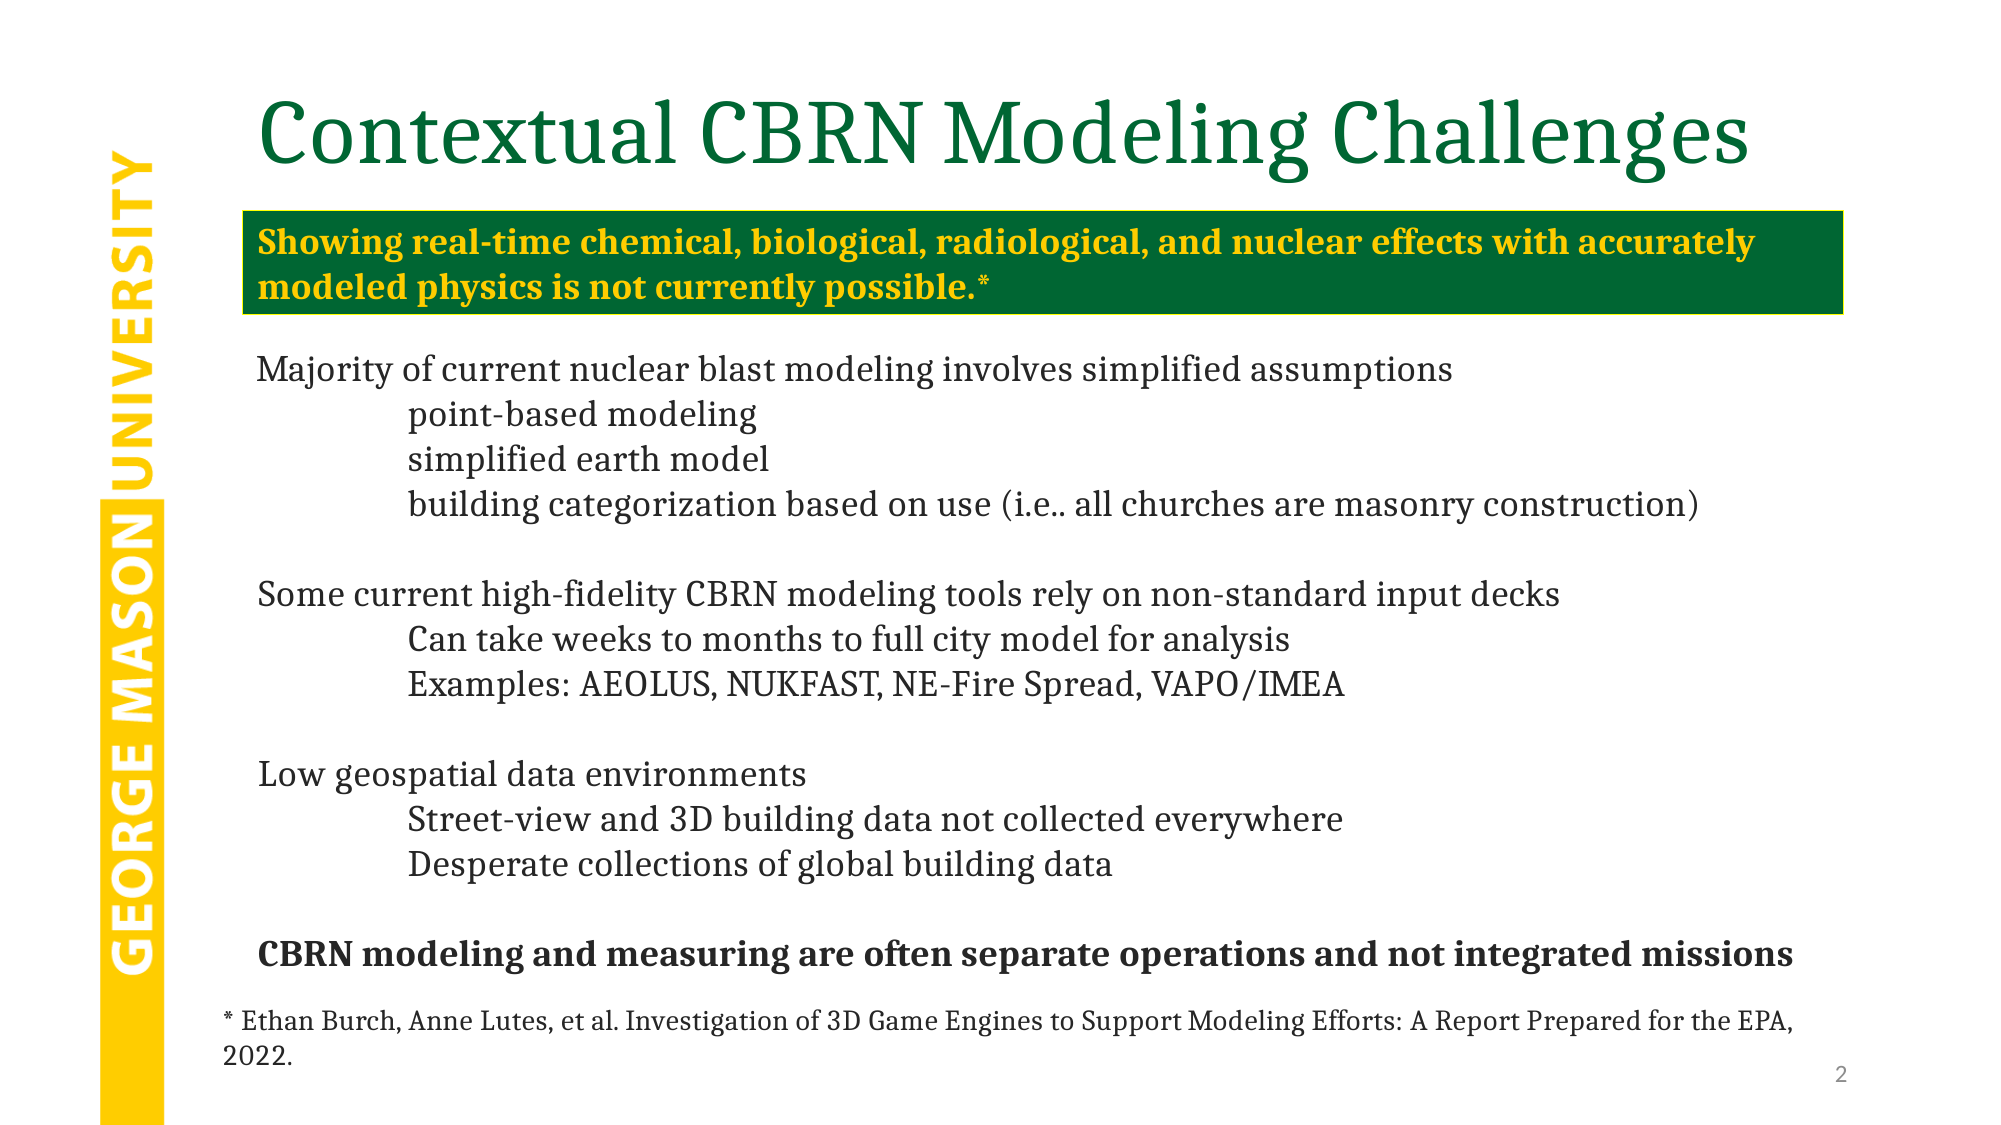

# Contextual CBRN Modeling Challenges
Showing real-time chemical, biological, radiological, and nuclear effects with accurately modeled physics is not currently possible.*
Majority of current nuclear blast modeling involves simplified assumptions
	point-based modeling
	simplified earth model
	building categorization based on use (i.e.. all churches are masonry construction)

Some current high-fidelity CBRN modeling tools rely on non-standard input decks
	Can take weeks to months to full city model for analysis
	Examples: AEOLUS, NUKFAST, NE-Fire Spread, VAPO/IMEA

Low geospatial data environments
	Street-view and 3D building data not collected everywhere
	Desperate collections of global building data

CBRN modeling and measuring are often separate operations and not integrated missions
* Ethan Burch, Anne Lutes, et al. Investigation of 3D Game Engines to Support Modeling Efforts: A Report Prepared for the EPA, 2022.
2